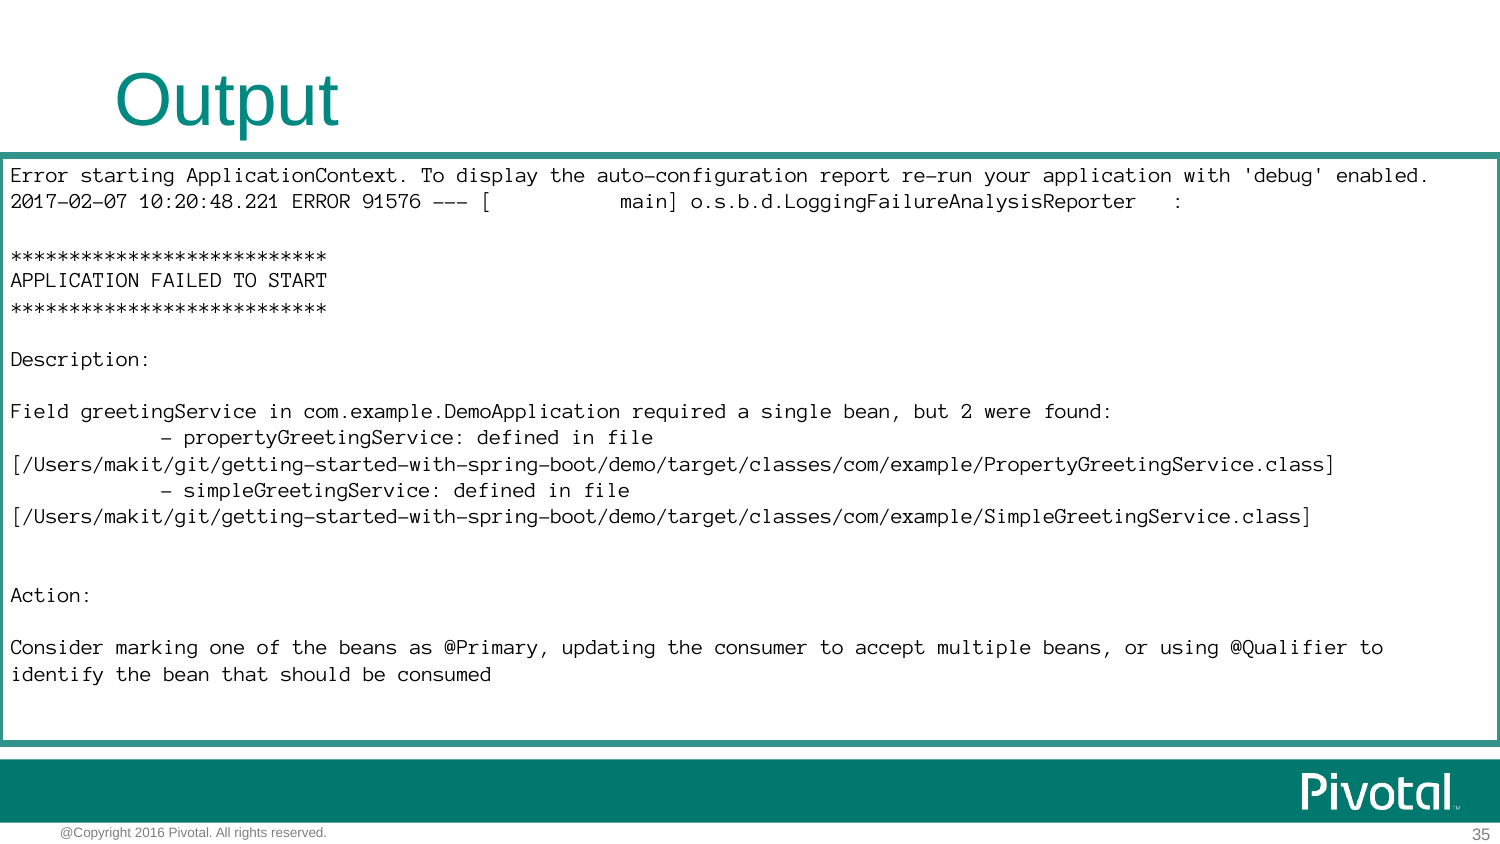

# Output
Error starting ApplicationContext. To display the auto-configuration report re-run your application with 'debug' enabled.
2017-02-07 10:20:48.221 ERROR 91576 --- [           main] o.s.b.d.LoggingFailureAnalysisReporter   :

***************************
APPLICATION FAILED TO START
***************************

Description:

Field greetingService in com.example.DemoApplication required a single bean, but 2 were found:
	- propertyGreetingService: defined in file [/Users/makit/git/getting-started-with-spring-boot/demo/target/classes/com/example/PropertyGreetingService.class]
	- simpleGreetingService: defined in file [/Users/makit/git/getting-started-with-spring-boot/demo/target/classes/com/example/SimpleGreetingService.class]

Action:

Consider marking one of the beans as @Primary, updating the consumer to accept multiple beans, or using @Qualifier to identify the bean that should be consumed